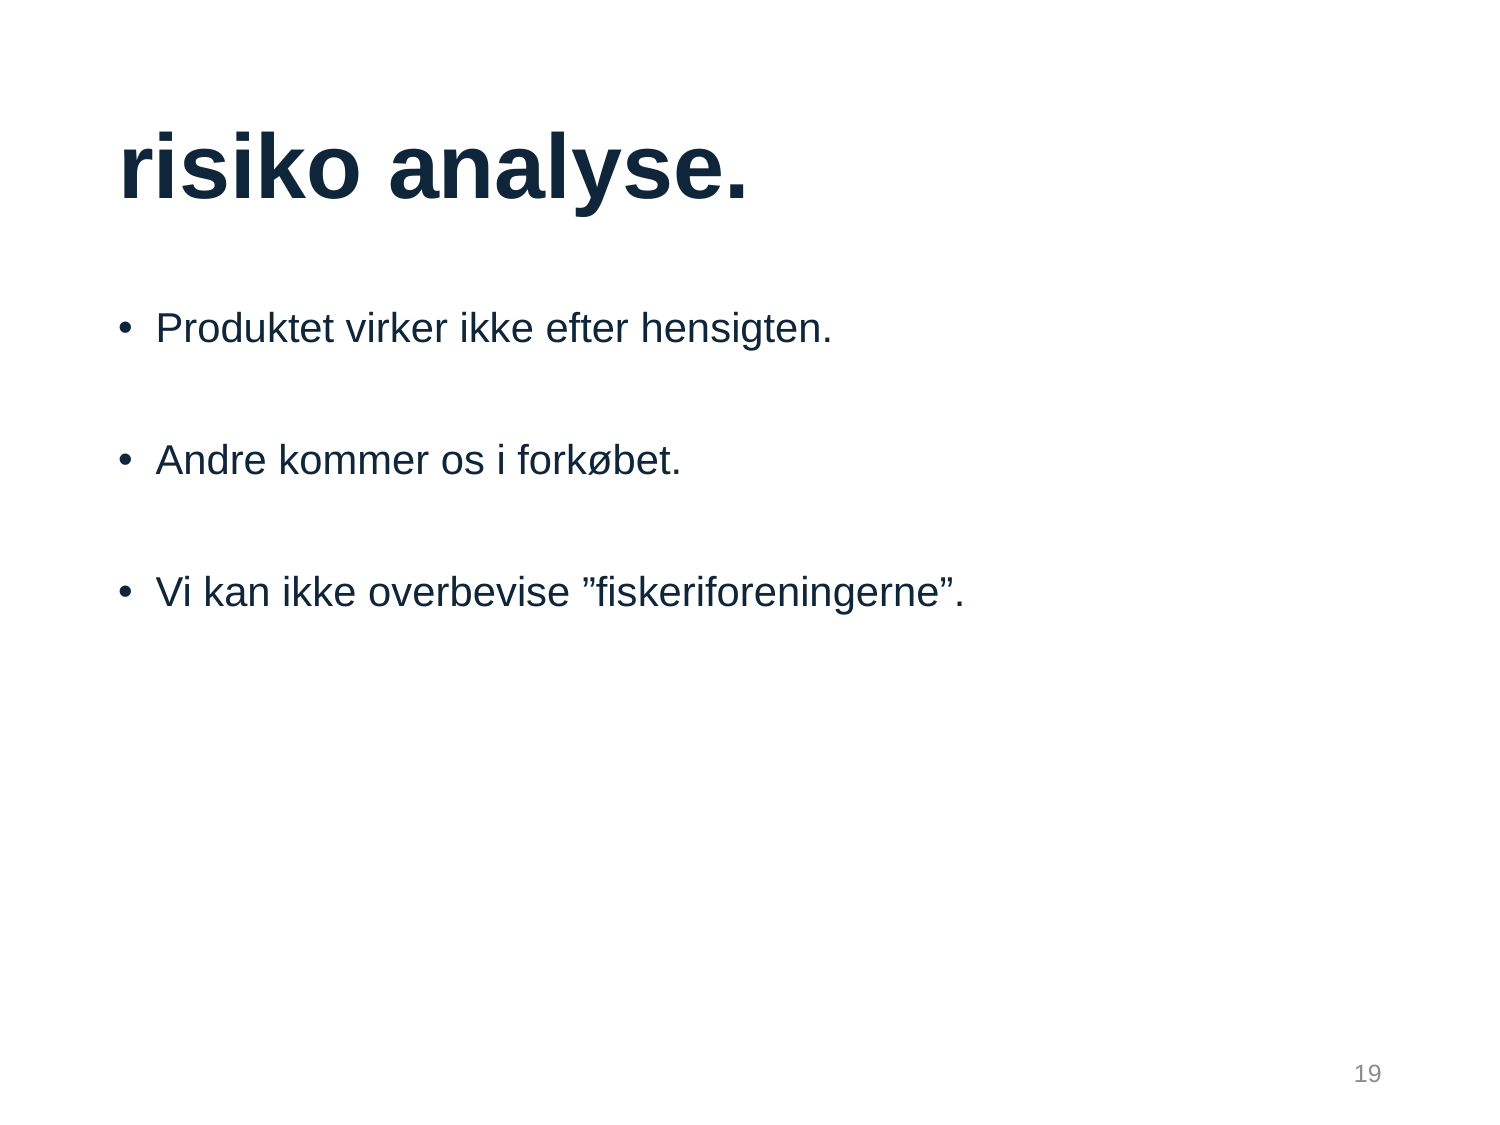

# risiko analyse.
Produktet virker ikke efter hensigten.

Andre kommer os i forkøbet.

Vi kan ikke overbevise ”fiskeriforeningerne”.

19